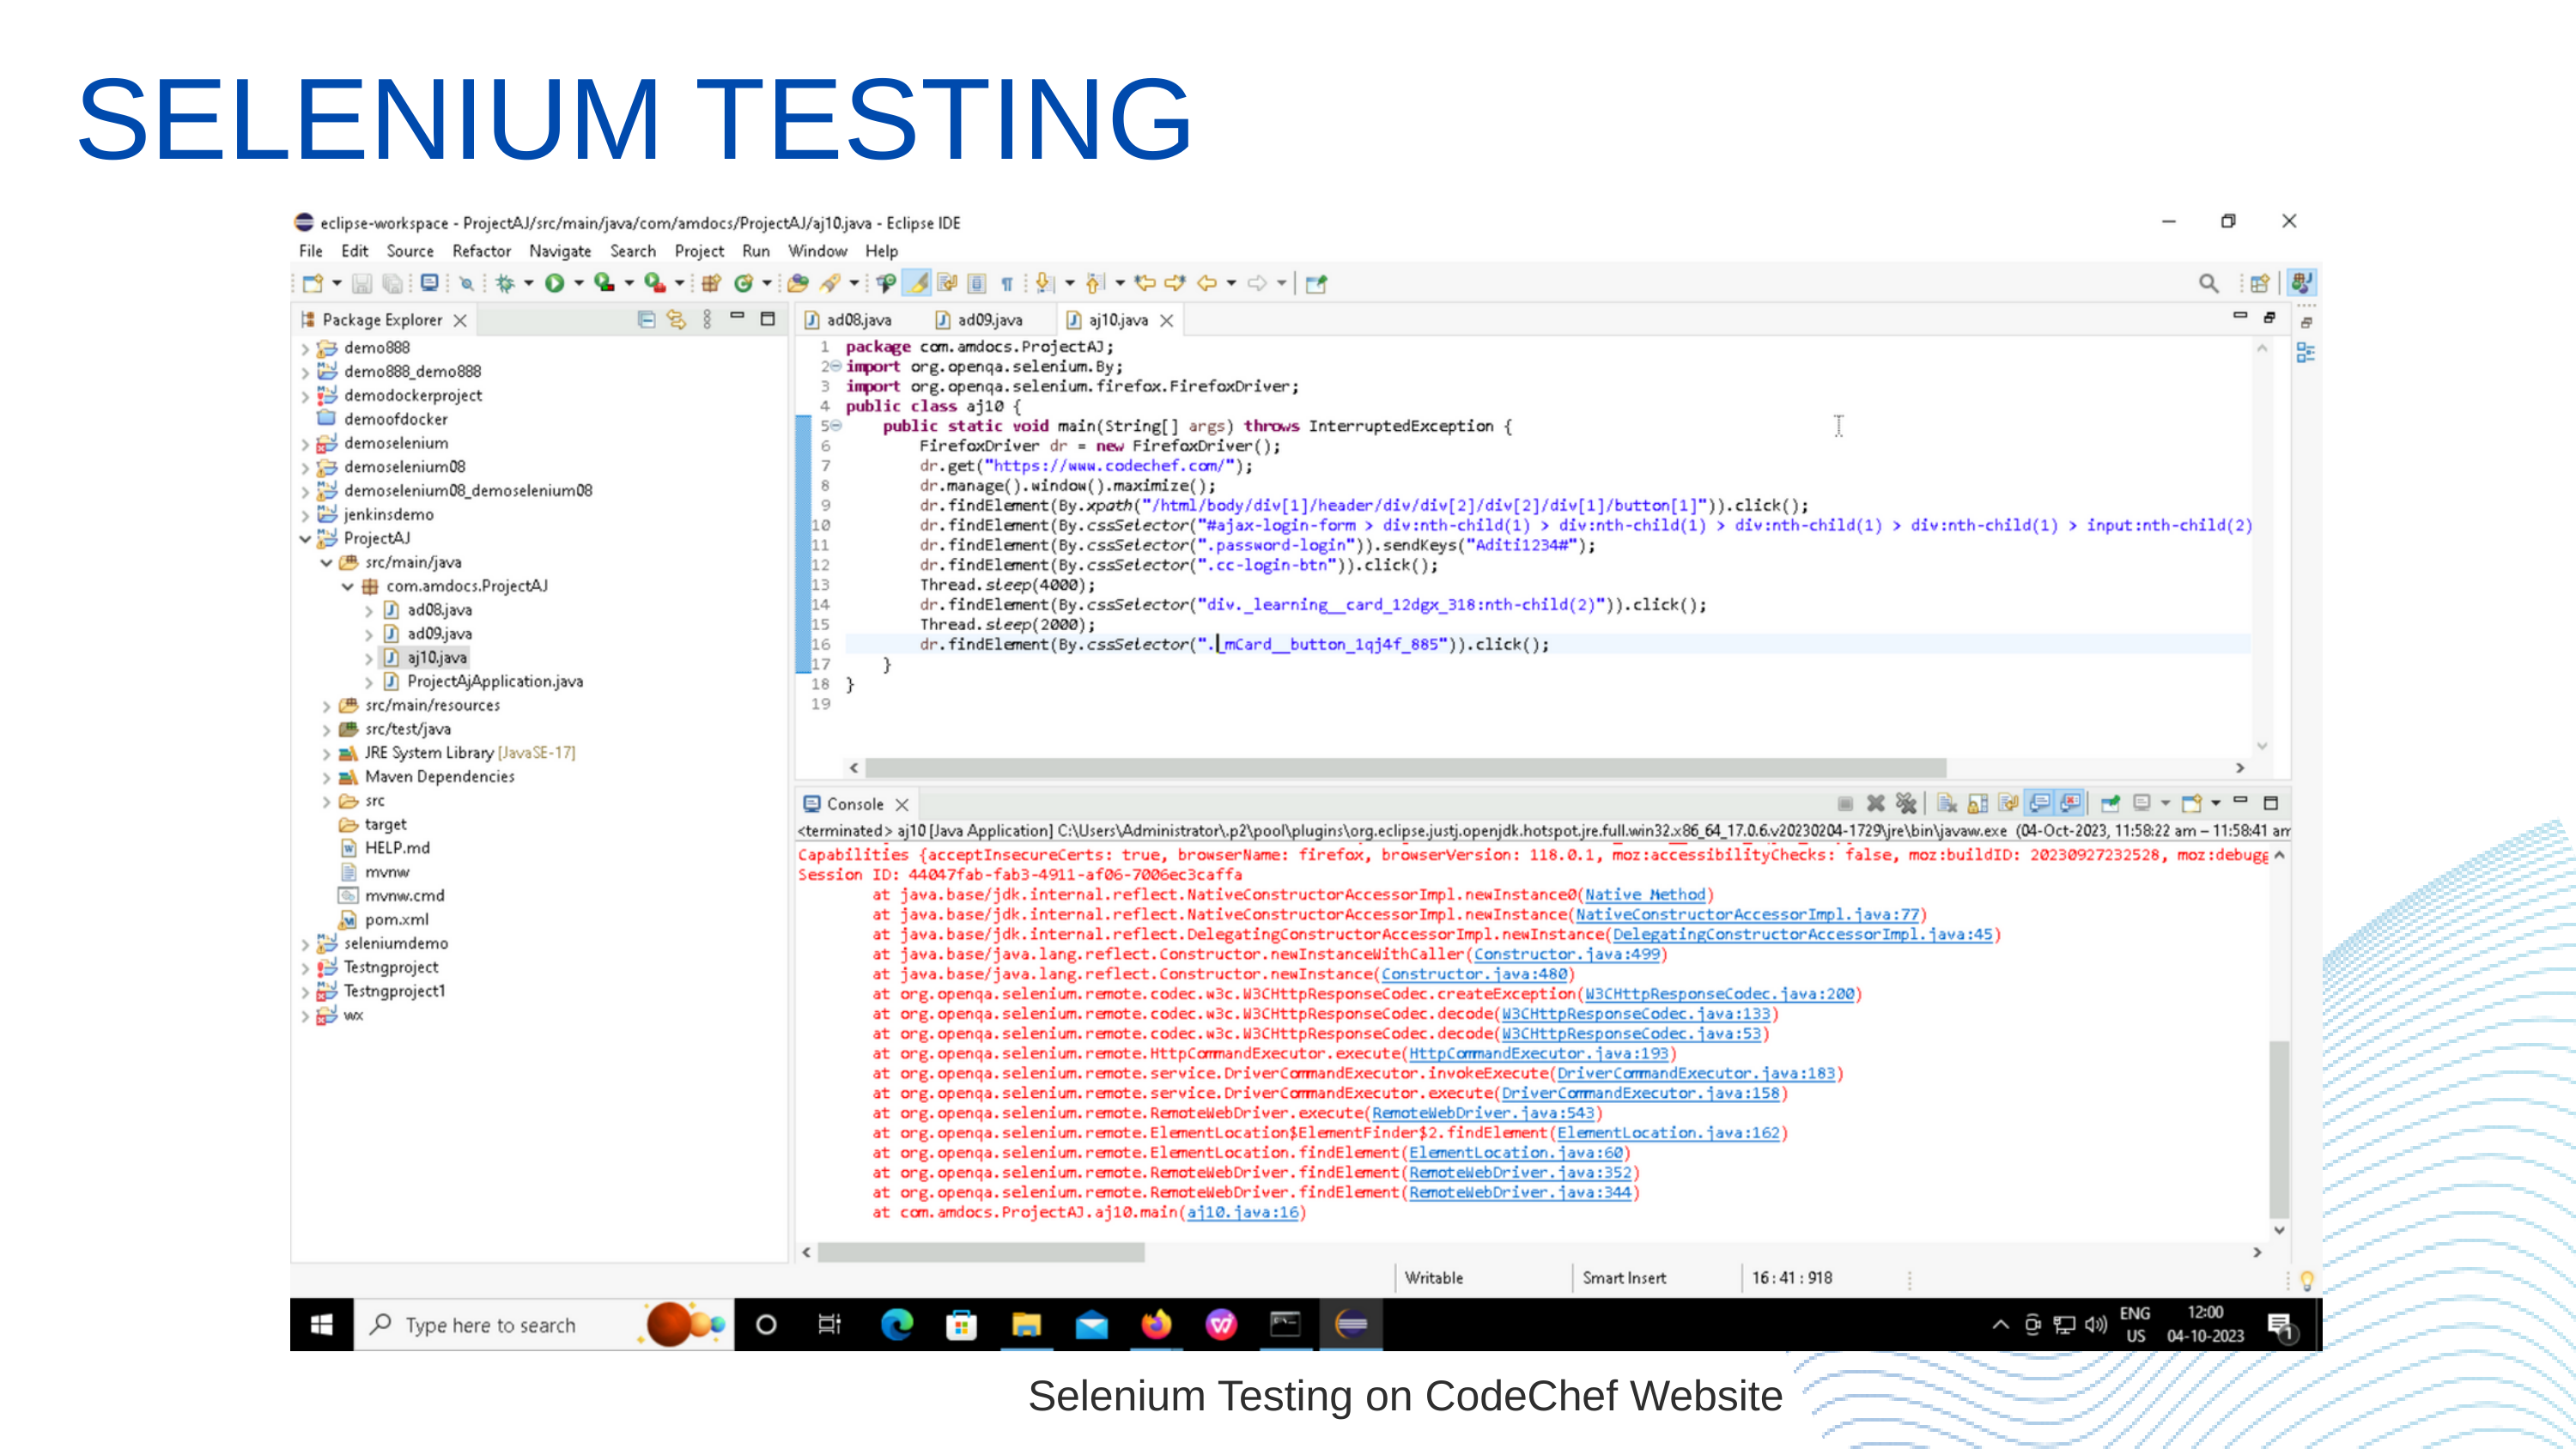

SELENIUM TESTING

Selenium Testing on CodeChef Website